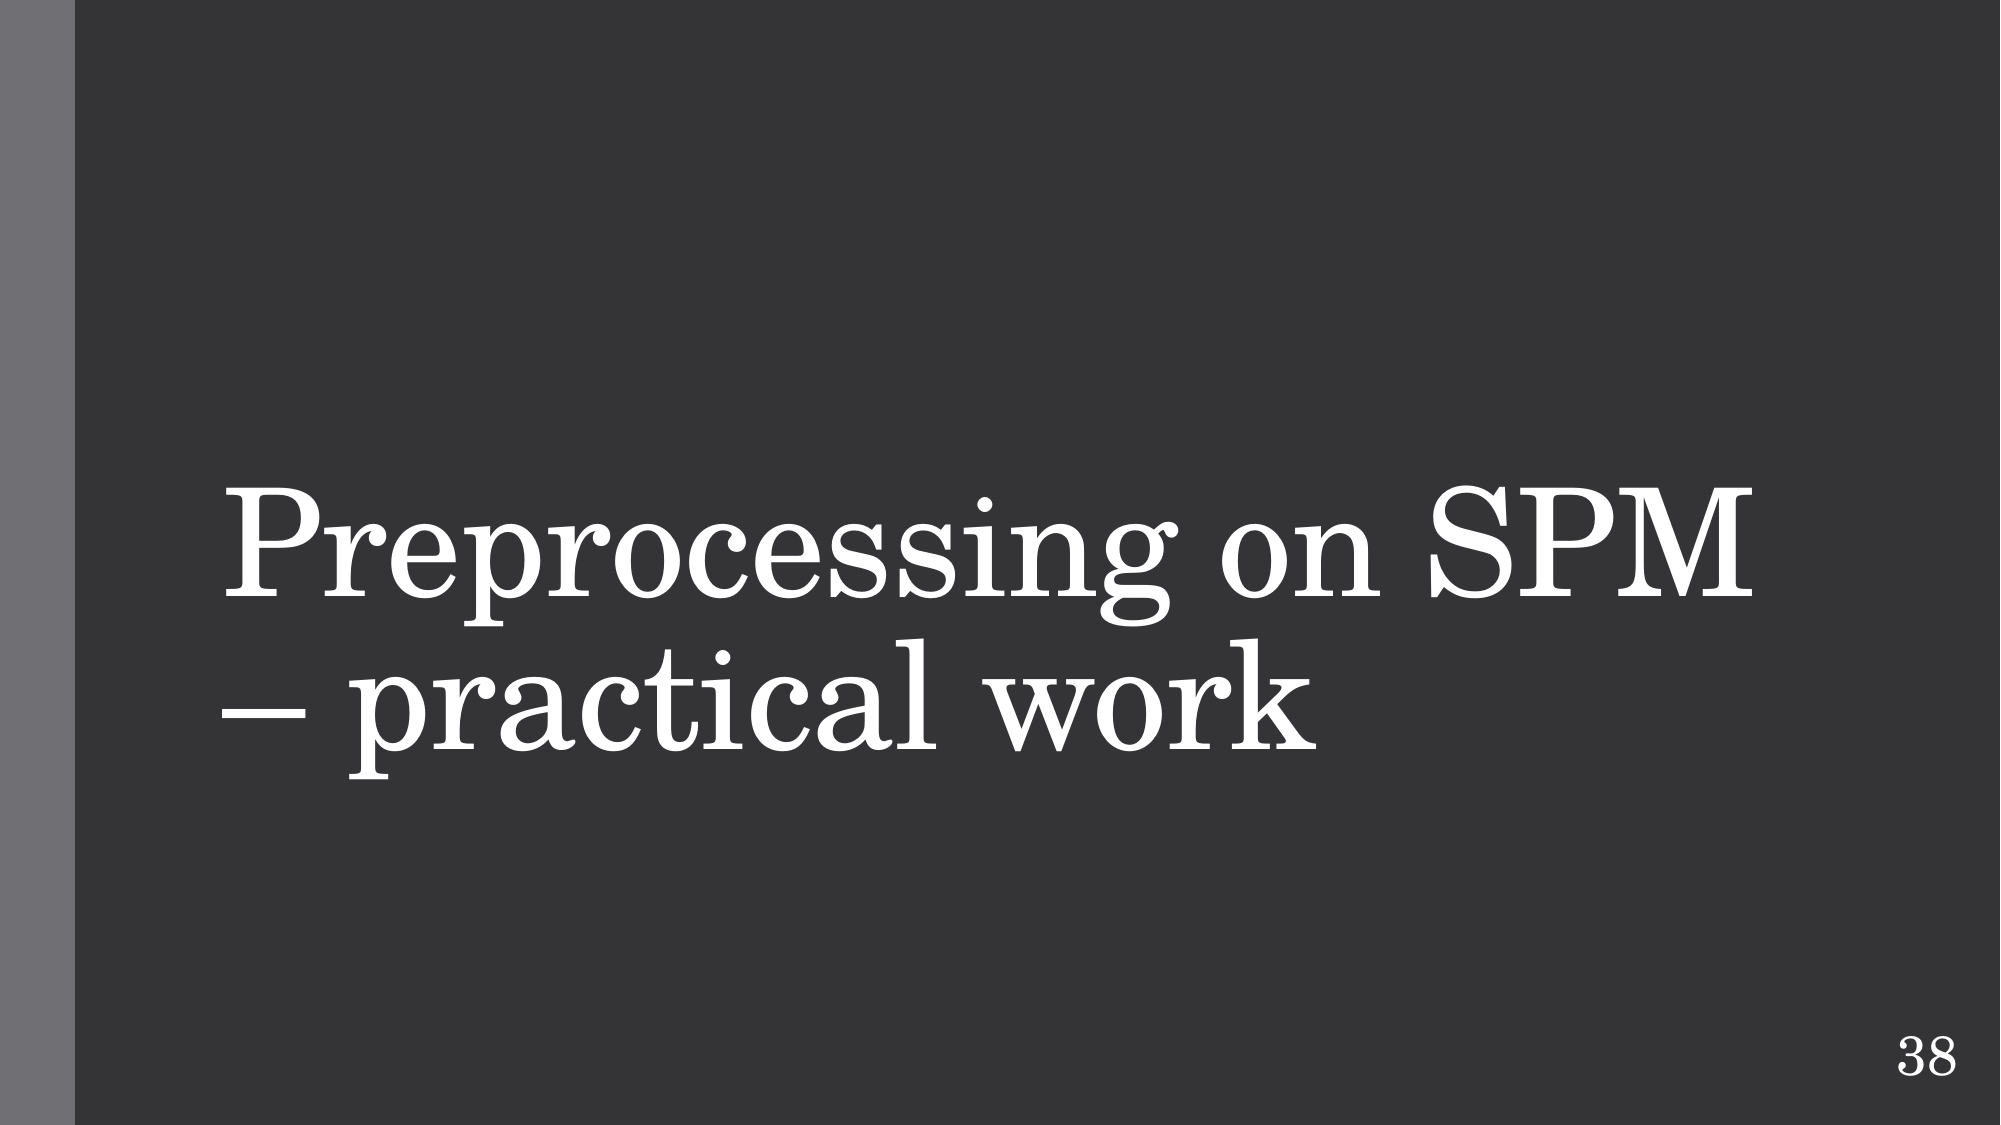

# Preprocessing on SPM – practical work
38